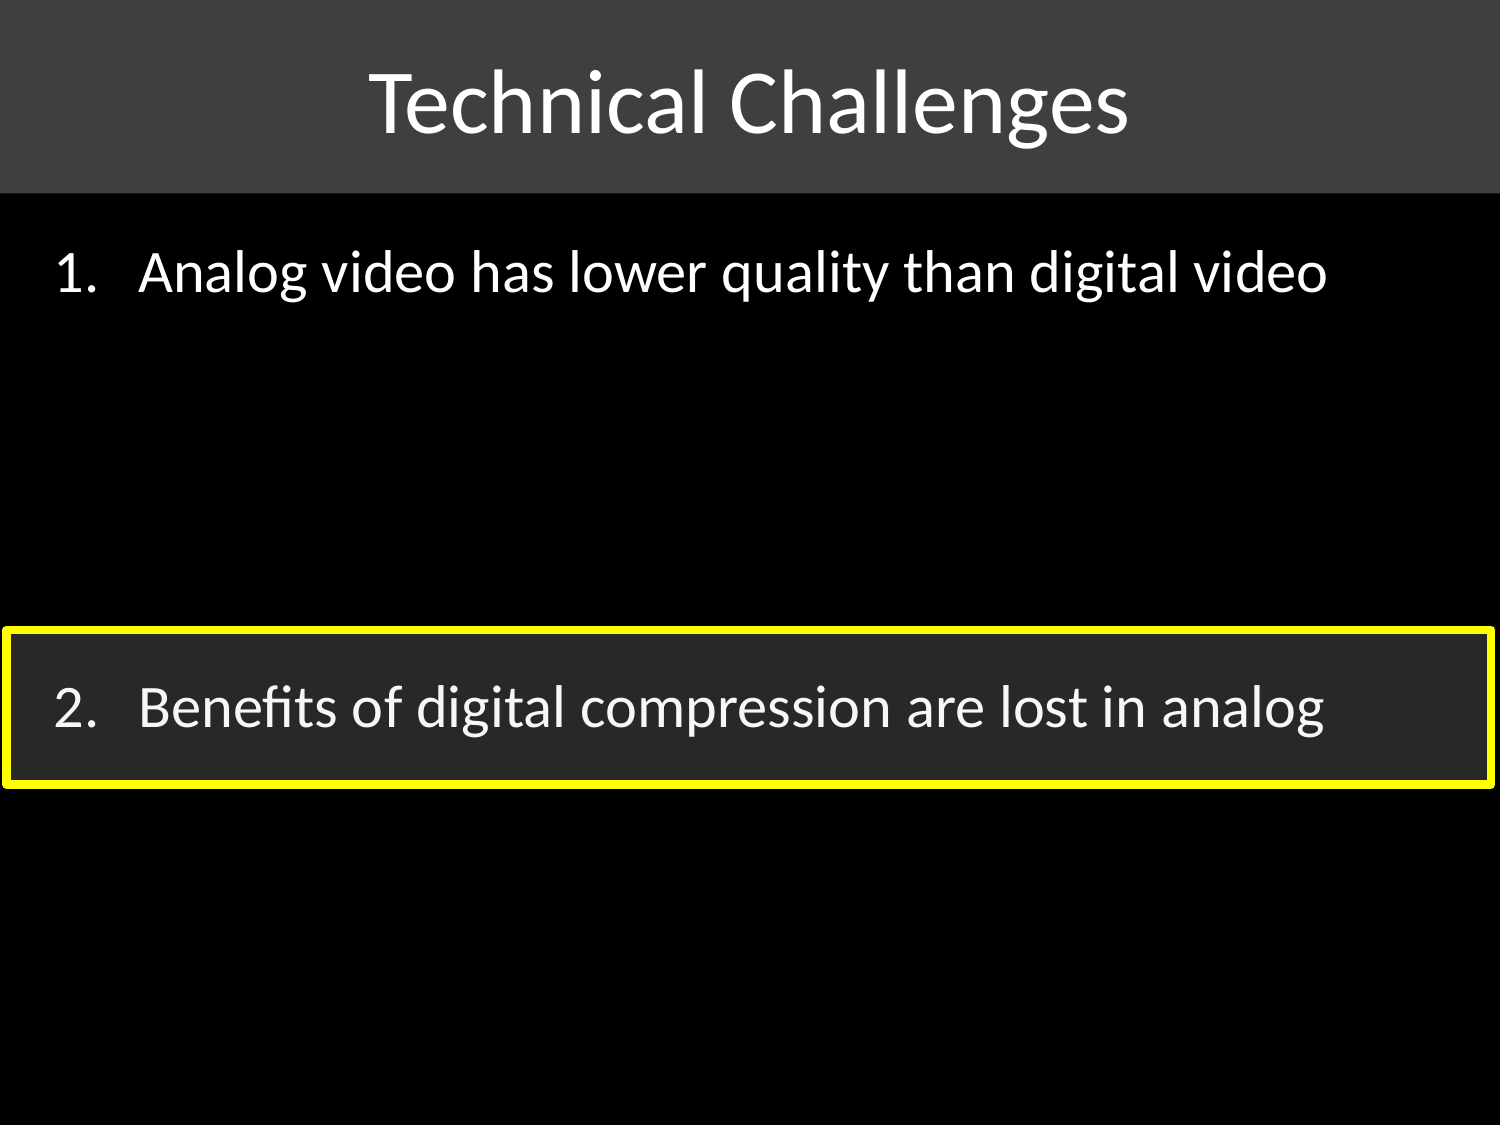

# Technical Challenges
Analog video has lower quality than digital video

Benefits of digital compression are lost in analog

Analog signals are more
 susceptible to noise
Compression
Intra-frame compression
Inter-frame compression